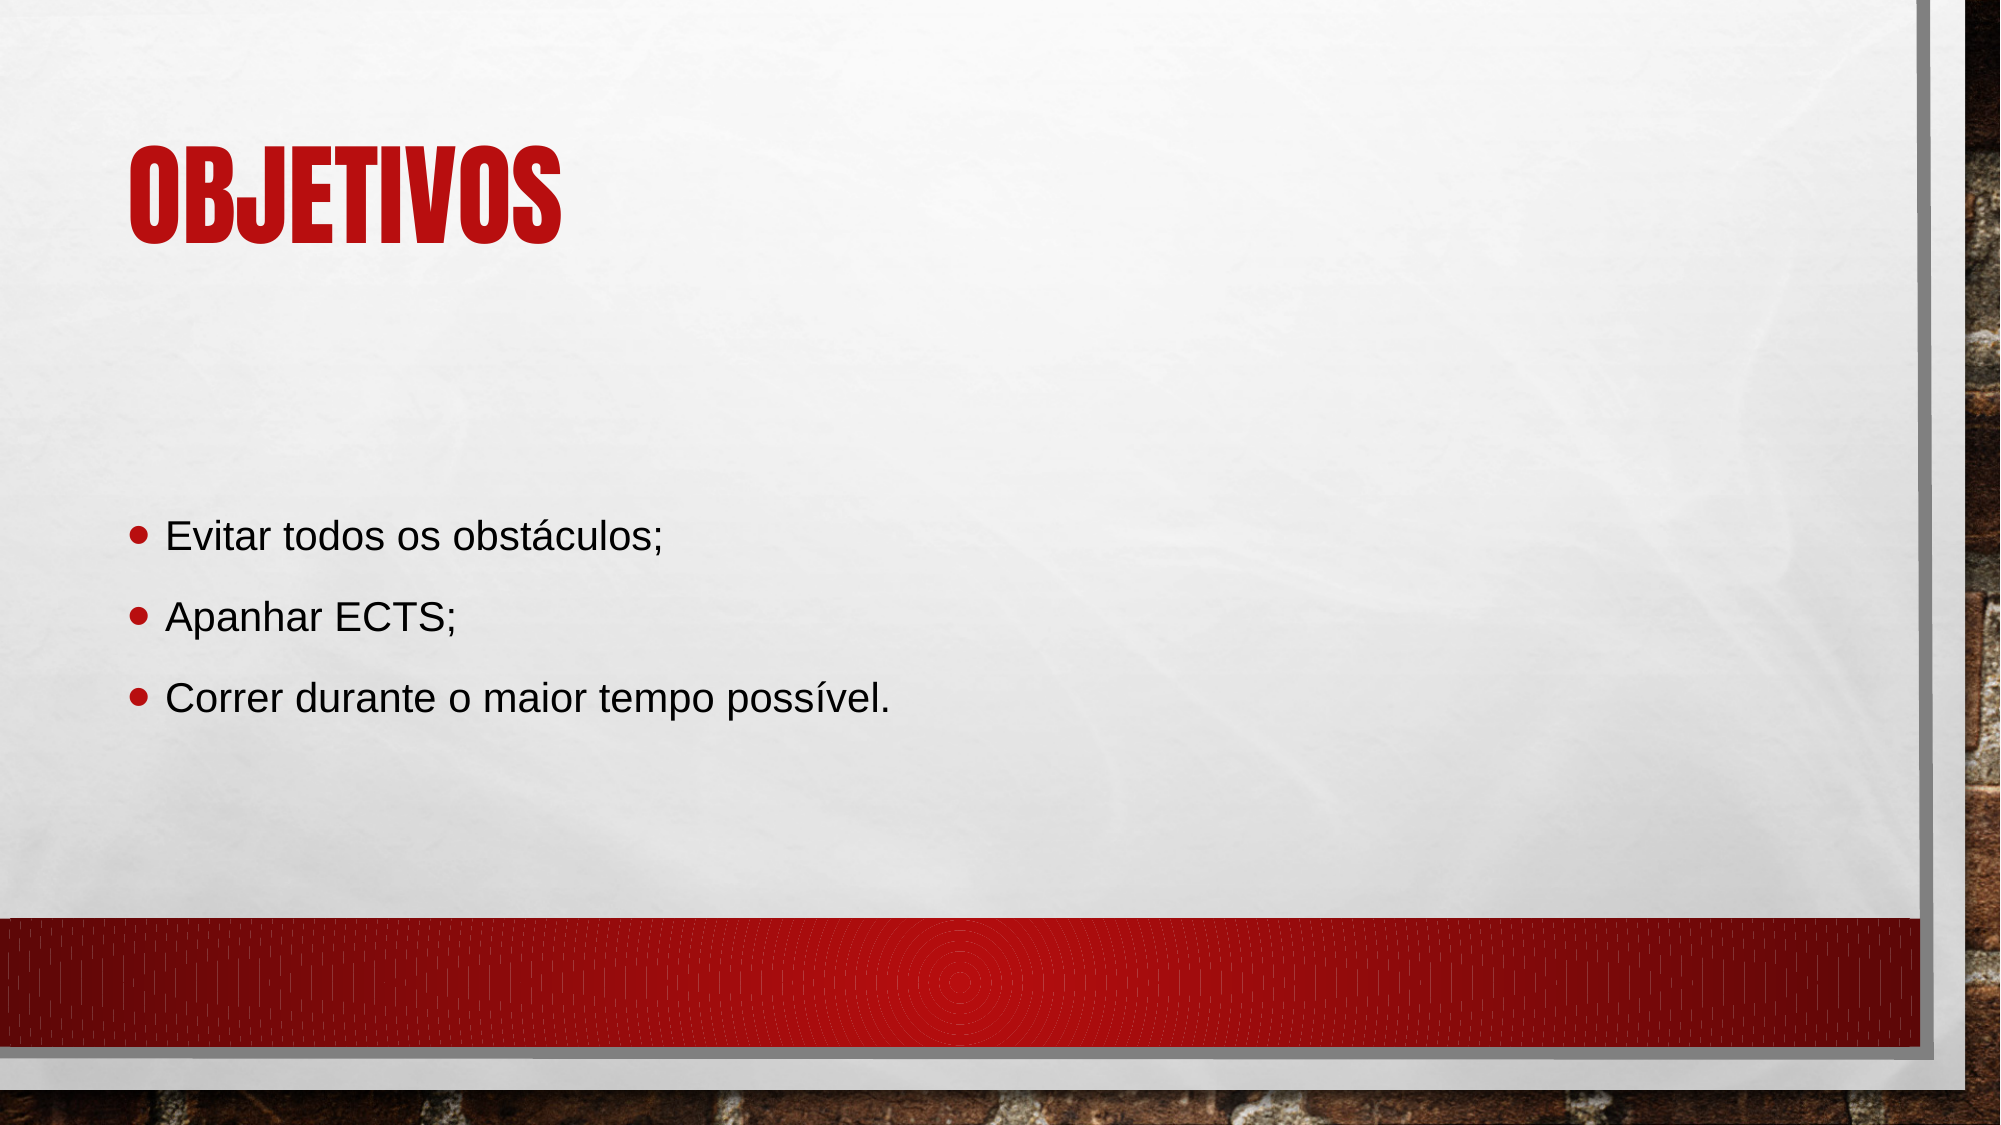

# objetivos
Evitar todos os obstáculos;
Apanhar ECTS;
Correr durante o maior tempo possível.